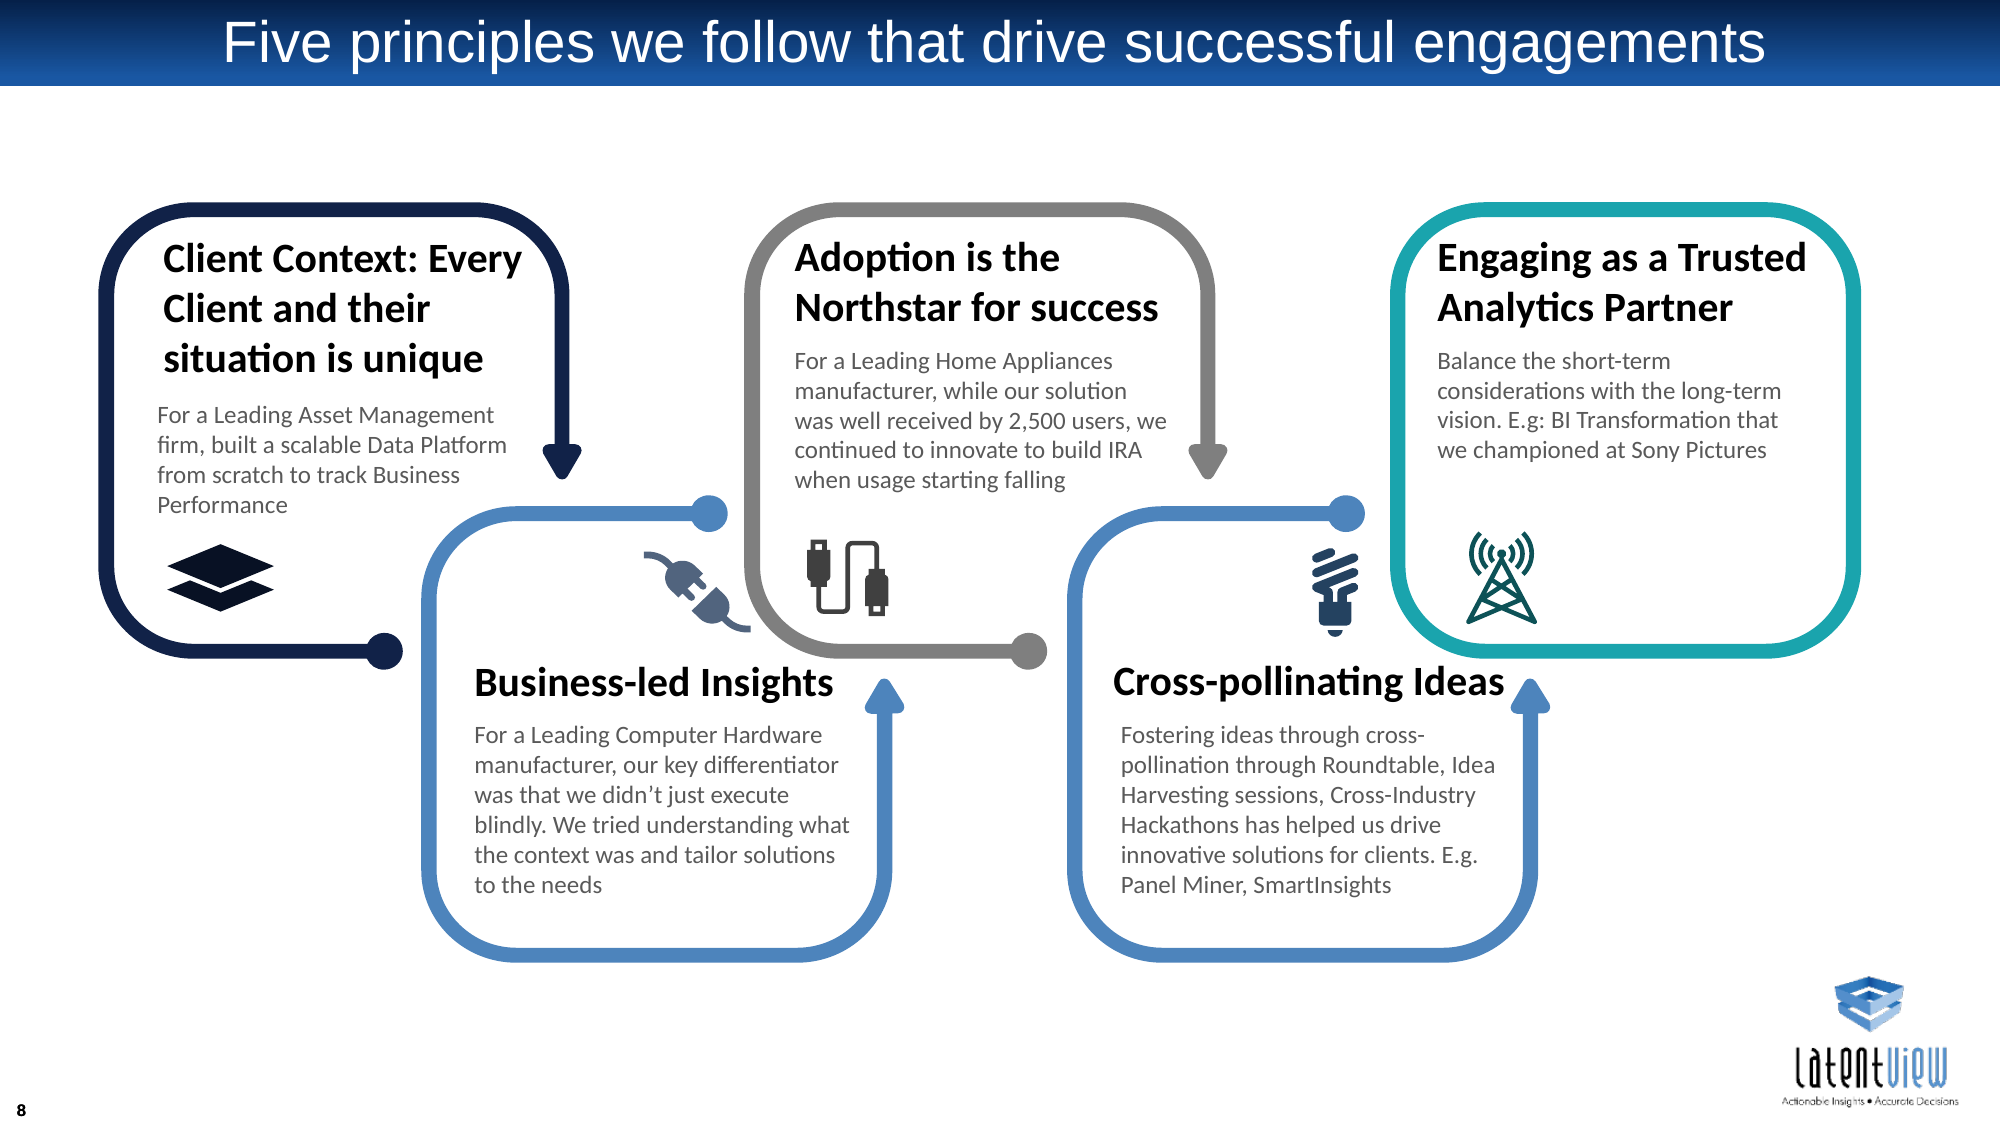

# Five principles we follow that drive successful engagements

Engaging as a Trusted Analytics Partner
Balance the short-term considerations with the long-term vision. E.g: BI Transformation that we championed at Sony Pictures

Client Context: Every Client and their situation is unique
For a Leading Asset Management firm, built a scalable Data Platform from scratch to track Business Performance

Adoption is the Northstar for success
For a Leading Home Appliances manufacturer, while our solution was well received by 2,500 users, we continued to innovate to build IRA when usage starting falling

Business-led Insights
For a Leading Computer Hardware manufacturer, our key differentiator was that we didn’t just execute blindly. We tried understanding what the context was and tailor solutions to the needs

Cross-pollinating Ideas
Fostering ideas through cross-pollination through Roundtable, Idea Harvesting sessions, Cross-Industry Hackathons has helped us drive innovative solutions for clients. E.g. Panel Miner, SmartInsights